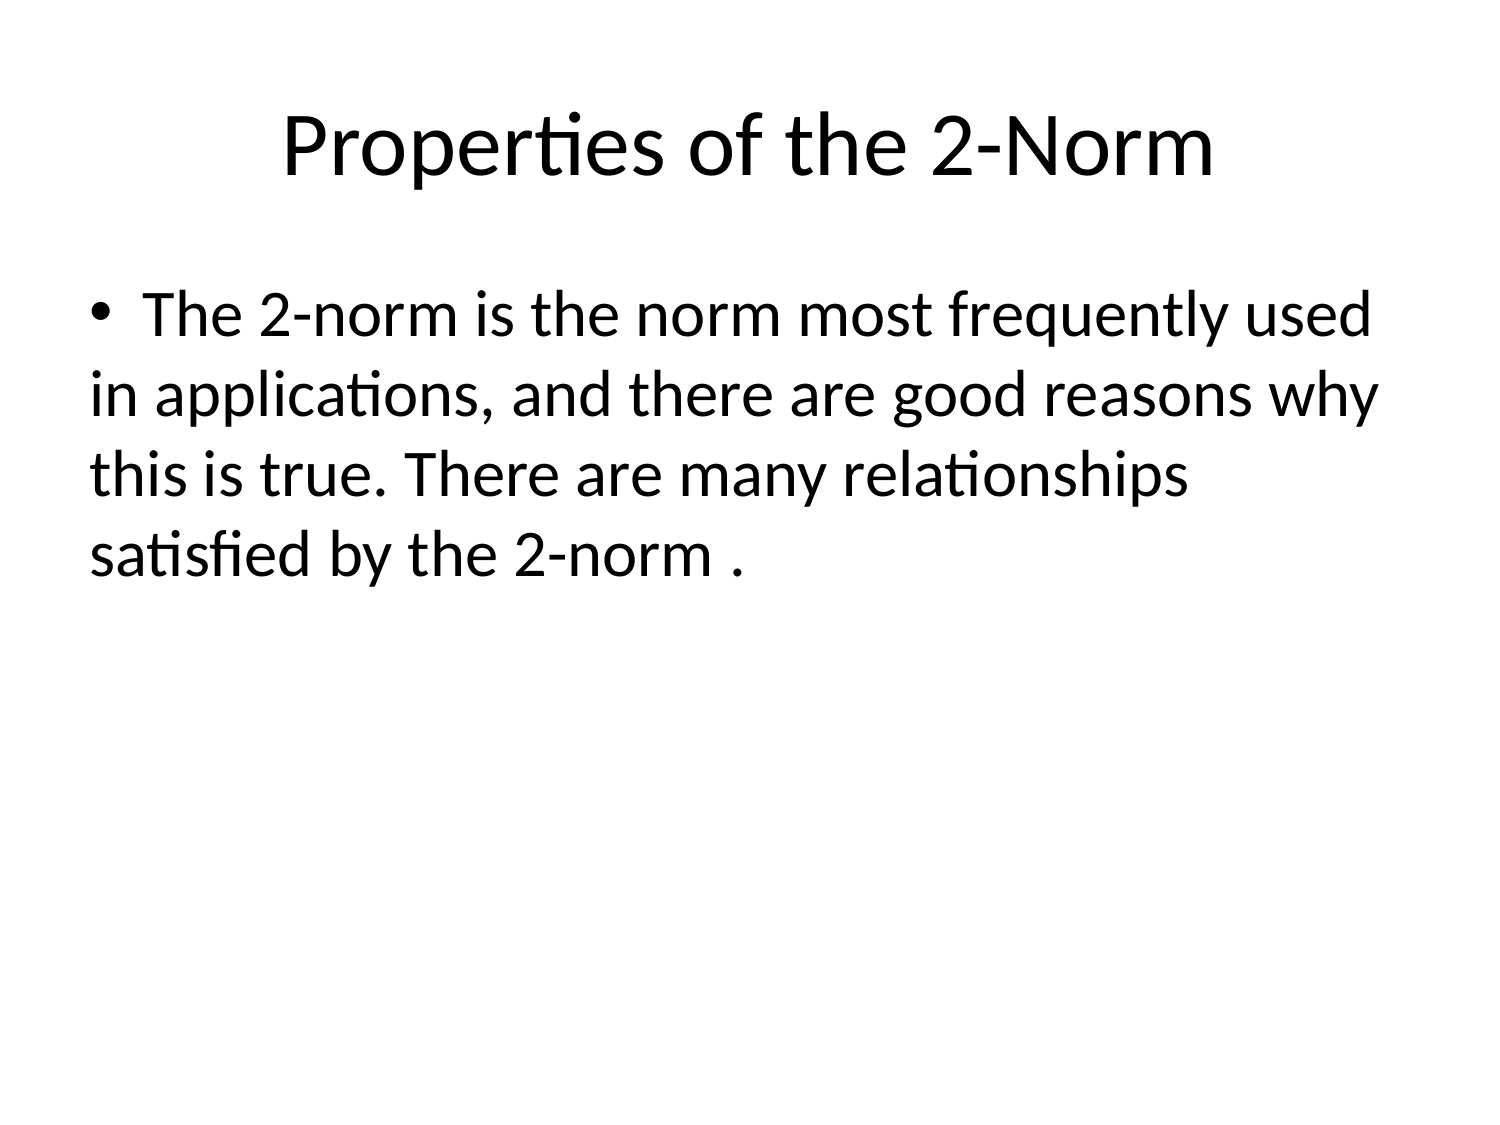

Properties of the 2-Norm
  The 2-norm is the norm most frequently used in applications, and there are good reasons why this is true. There are many relationships satisfied by the 2-norm .